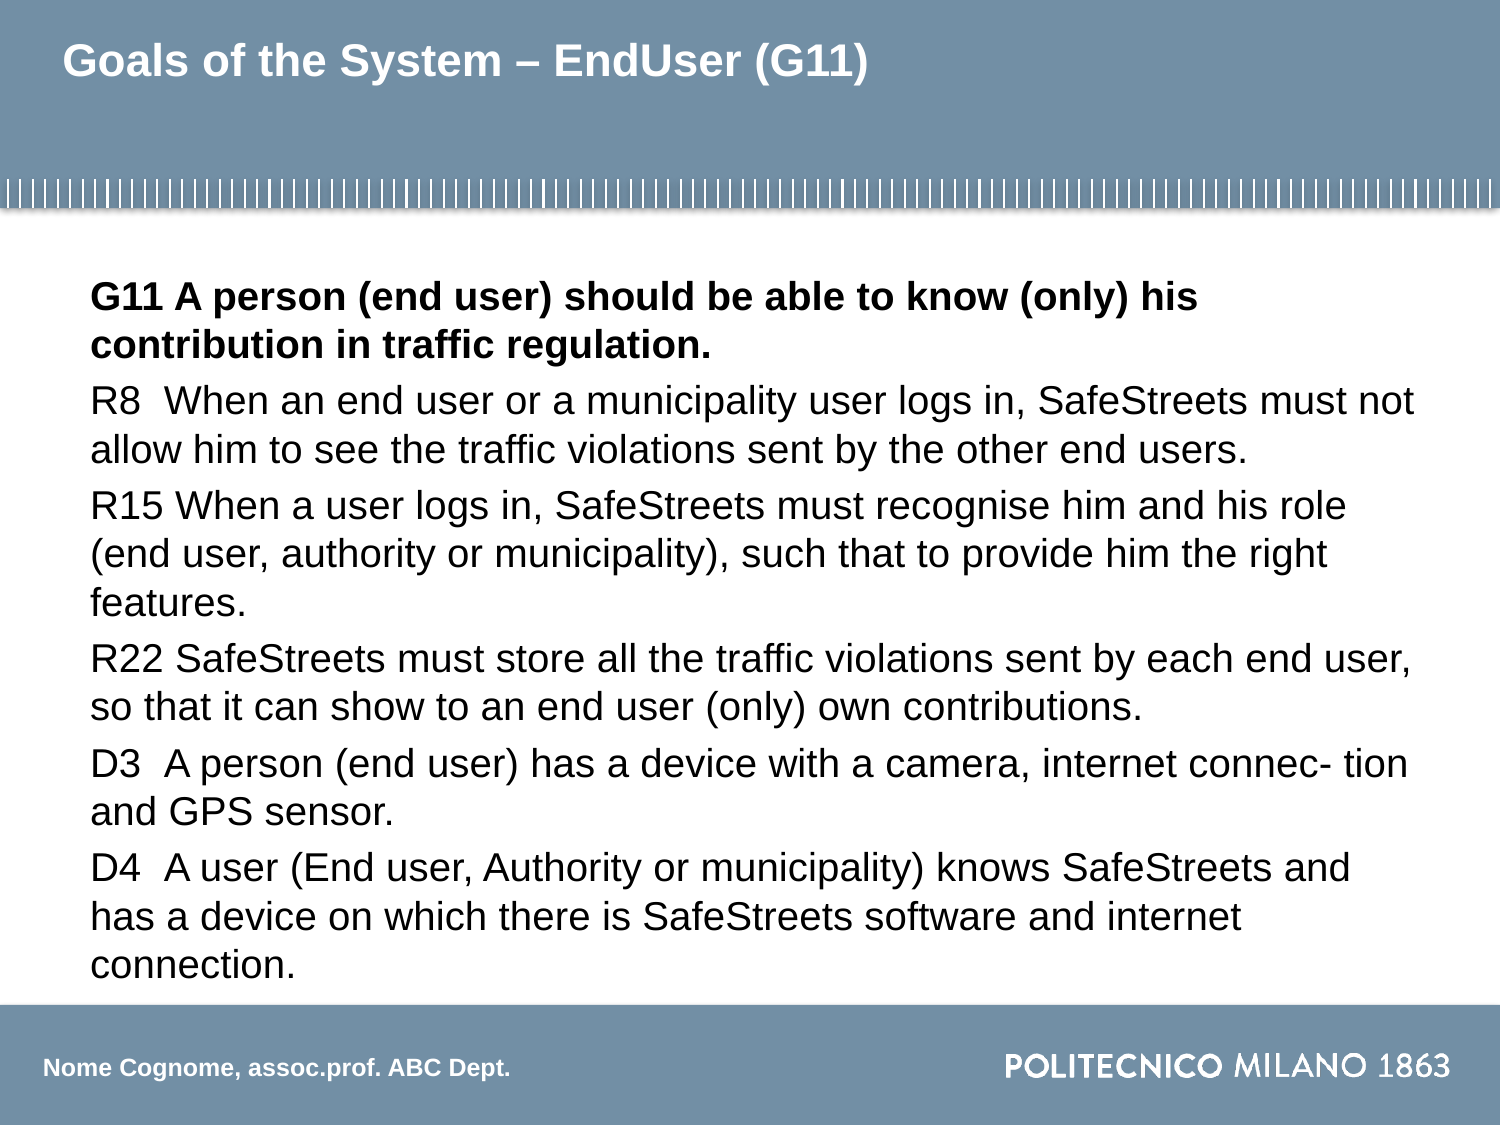

# Goals of the System – EndUser (G11)
G11 A person (end user) should be able to know (only) his contribution in traffic regulation.
R8  When an end user or a municipality user logs in, SafeStreets must not allow him to see the traffic violations sent by the other end users.
R15 When a user logs in, SafeStreets must recognise him and his role (end user, authority or municipality), such that to provide him the right features.
R22 SafeStreets must store all the traffic violations sent by each end user, so that it can show to an end user (only) own contributions.
D3  A person (end user) has a device with a camera, internet connec- tion and GPS sensor.
D4  A user (End user, Authority or municipality) knows SafeStreets and has a device on which there is SafeStreets software and internet connection.